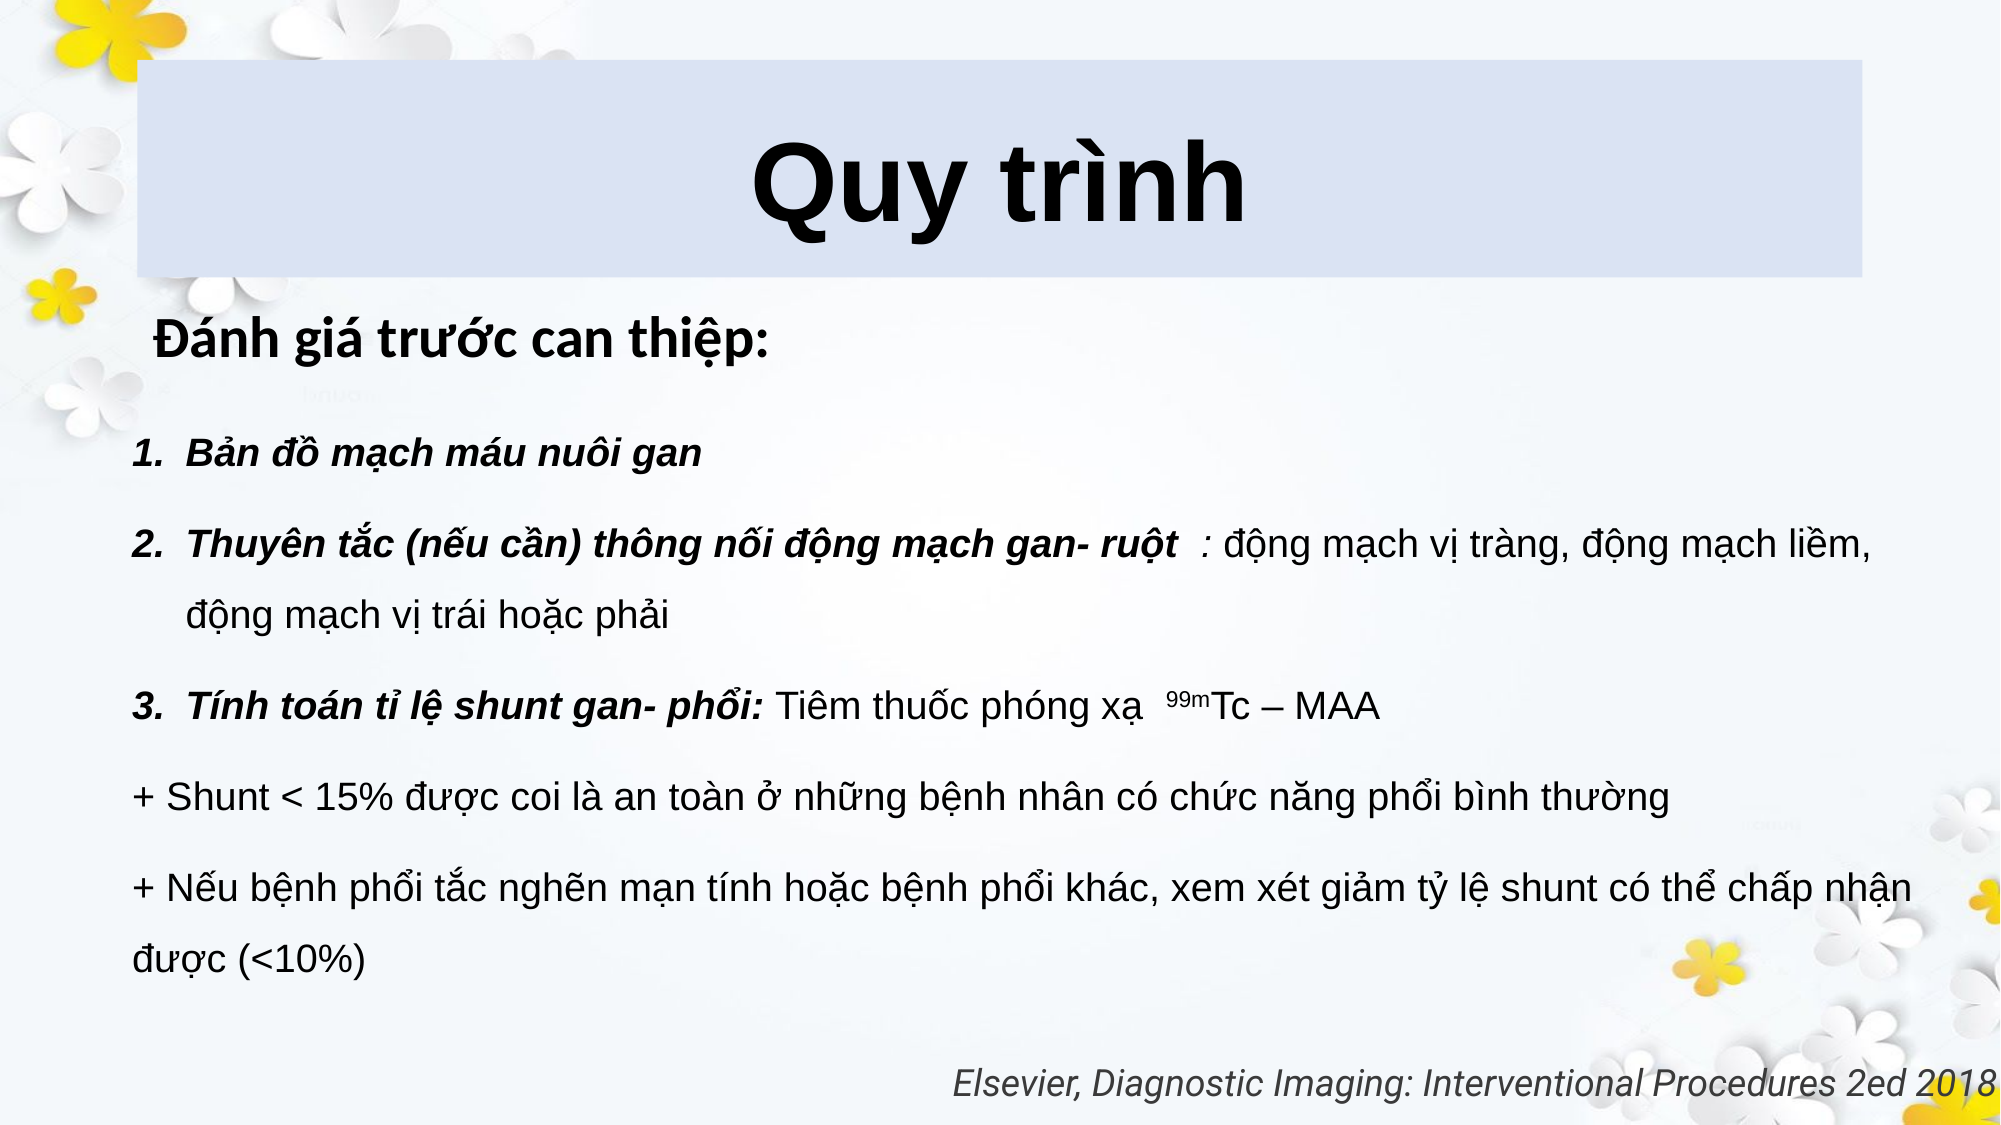

# Quy trình
Đánh giá trước can thiệp:
Bản đồ mạch máu nuôi gan
Thuyên tắc (nếu cần) thông nối động mạch gan- ruột  : động mạch vị tràng, động mạch liềm, động mạch vị trái hoặc phải
Tính toán tỉ lệ shunt gan- phổi: Tiêm thuốc phóng xạ  99mTc – MAA
+ Shunt < 15% được coi là an toàn ở những bệnh nhân có chức năng phổi bình thường
+ Nếu bệnh phổi tắc nghẽn mạn tính hoặc bệnh phổi khác, xem xét giảm tỷ lệ shunt có thể chấp nhận được (<10%)

Elsevier, Diagnostic Imaging: Interventional Procedures 2ed 2018